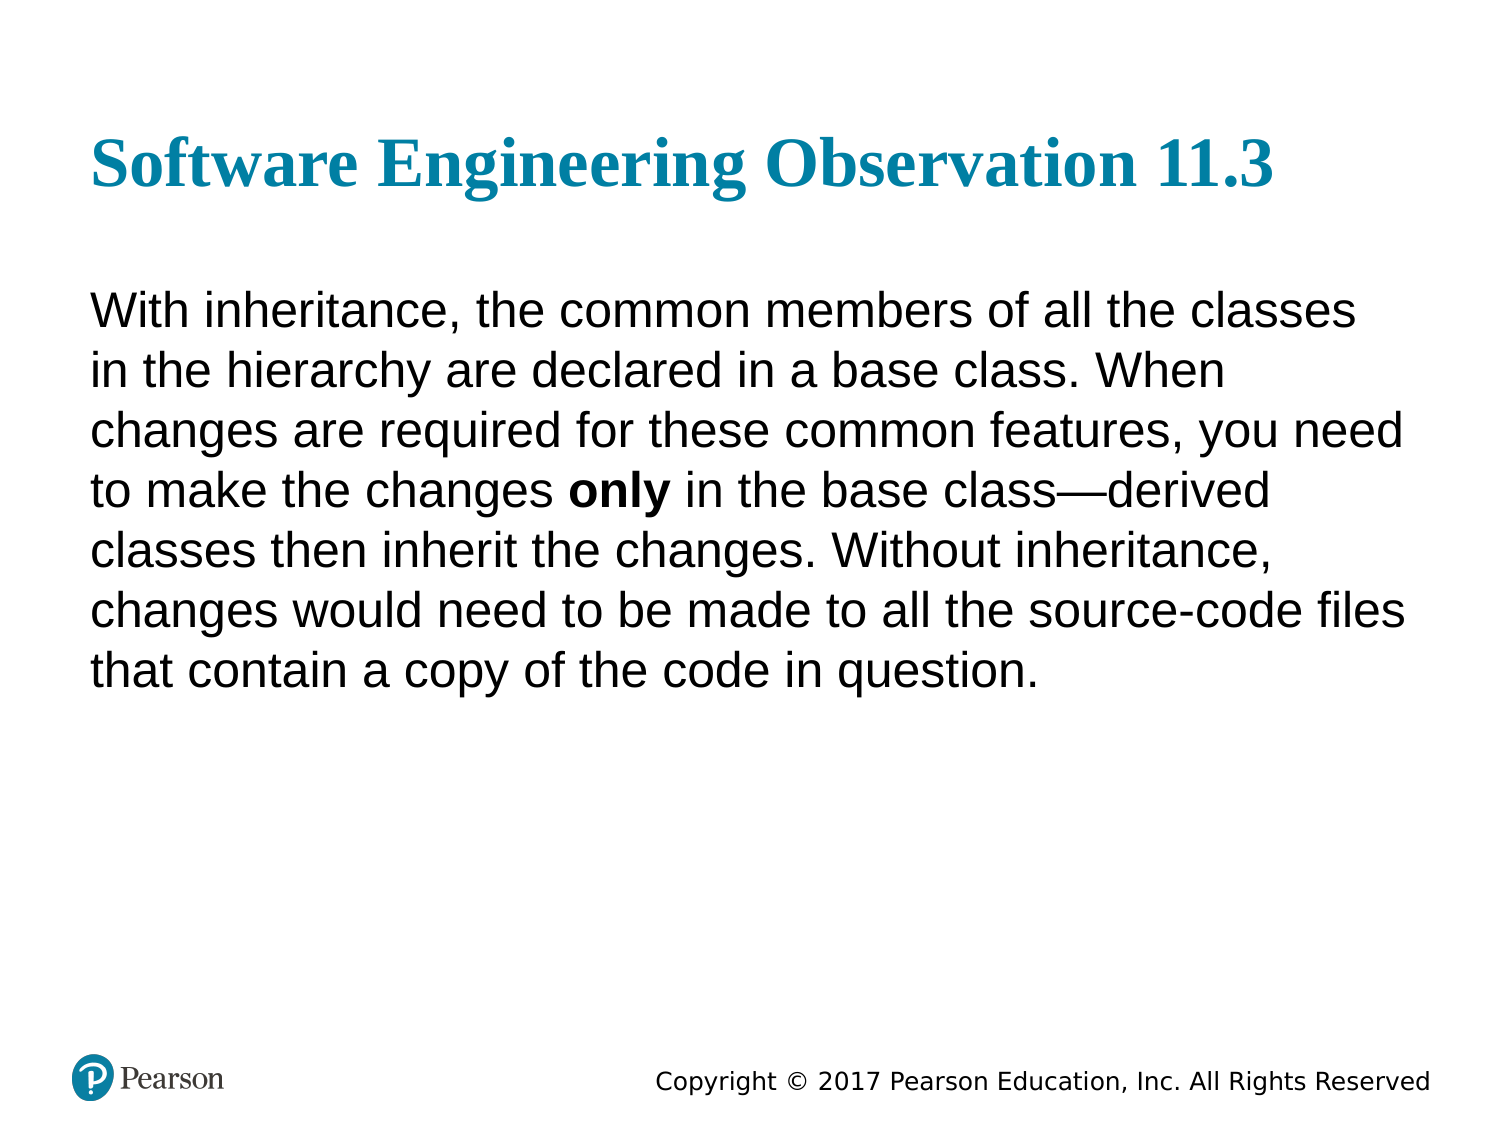

# Software Engineering Observation 11.3
With inheritance, the common members of all the classes in the hierarchy are declared in a base class. When changes are required for these common features, you need to make the changes only in the base class—derived classes then inherit the changes. Without inheritance, changes would need to be made to all the source-code files that contain a copy of the code in question.